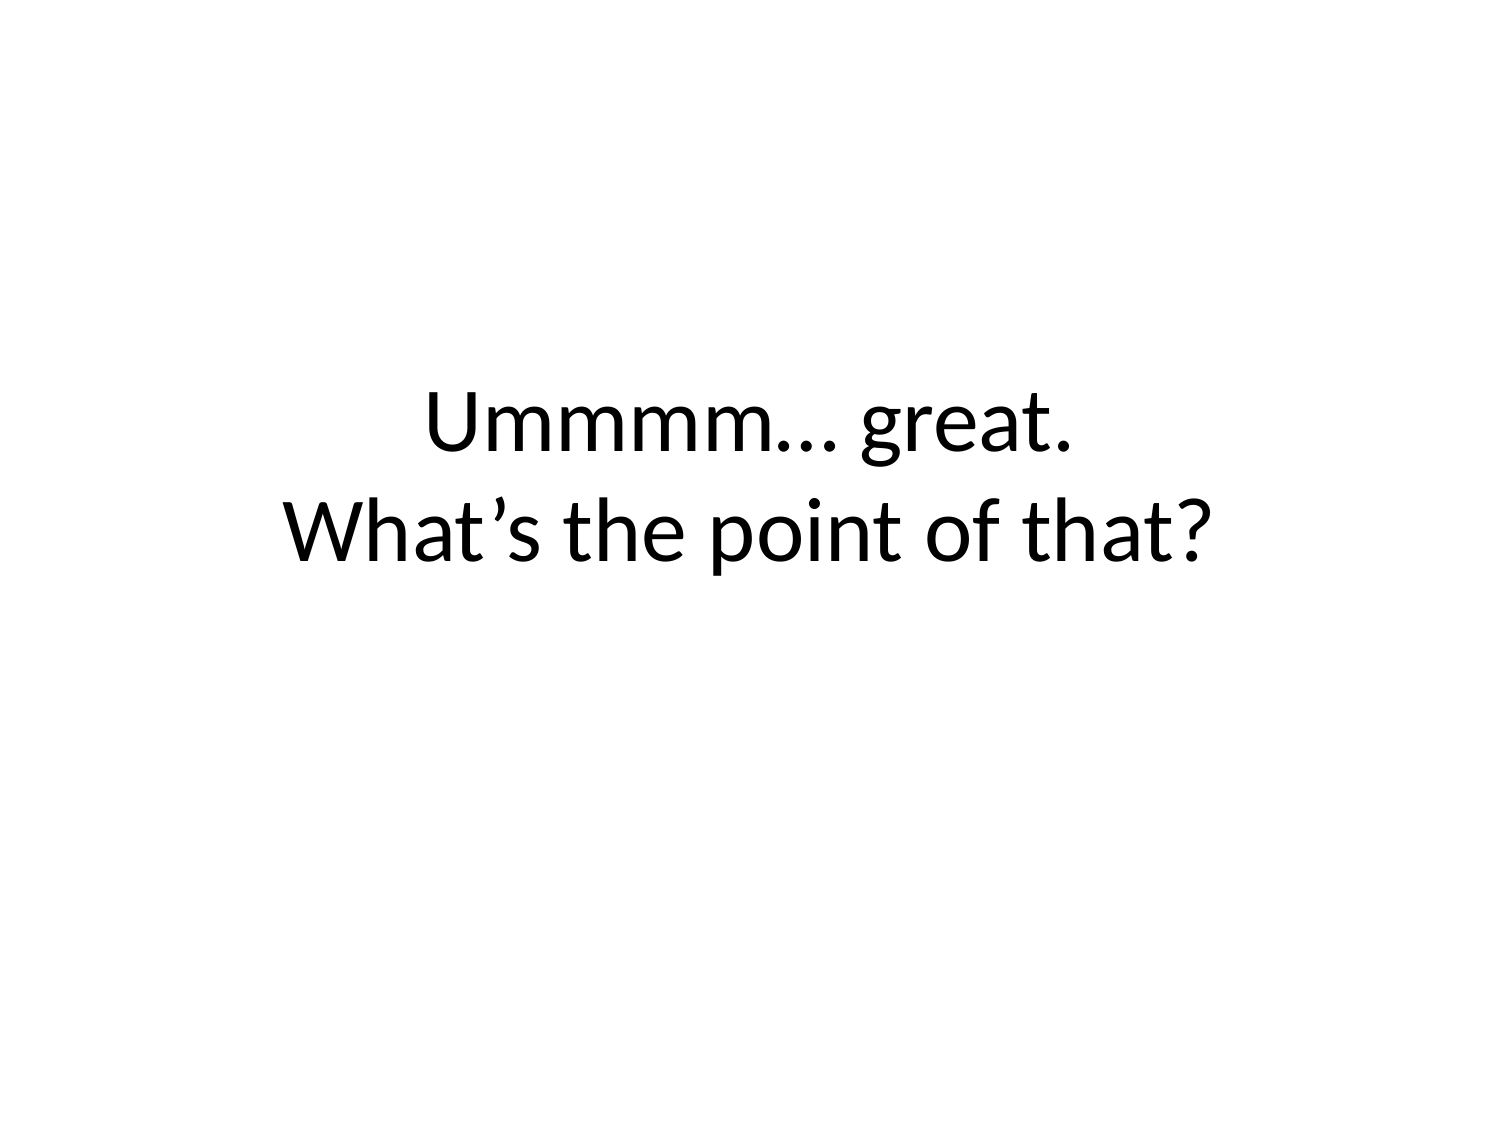

# Ummmm… great. What’s the point of that?